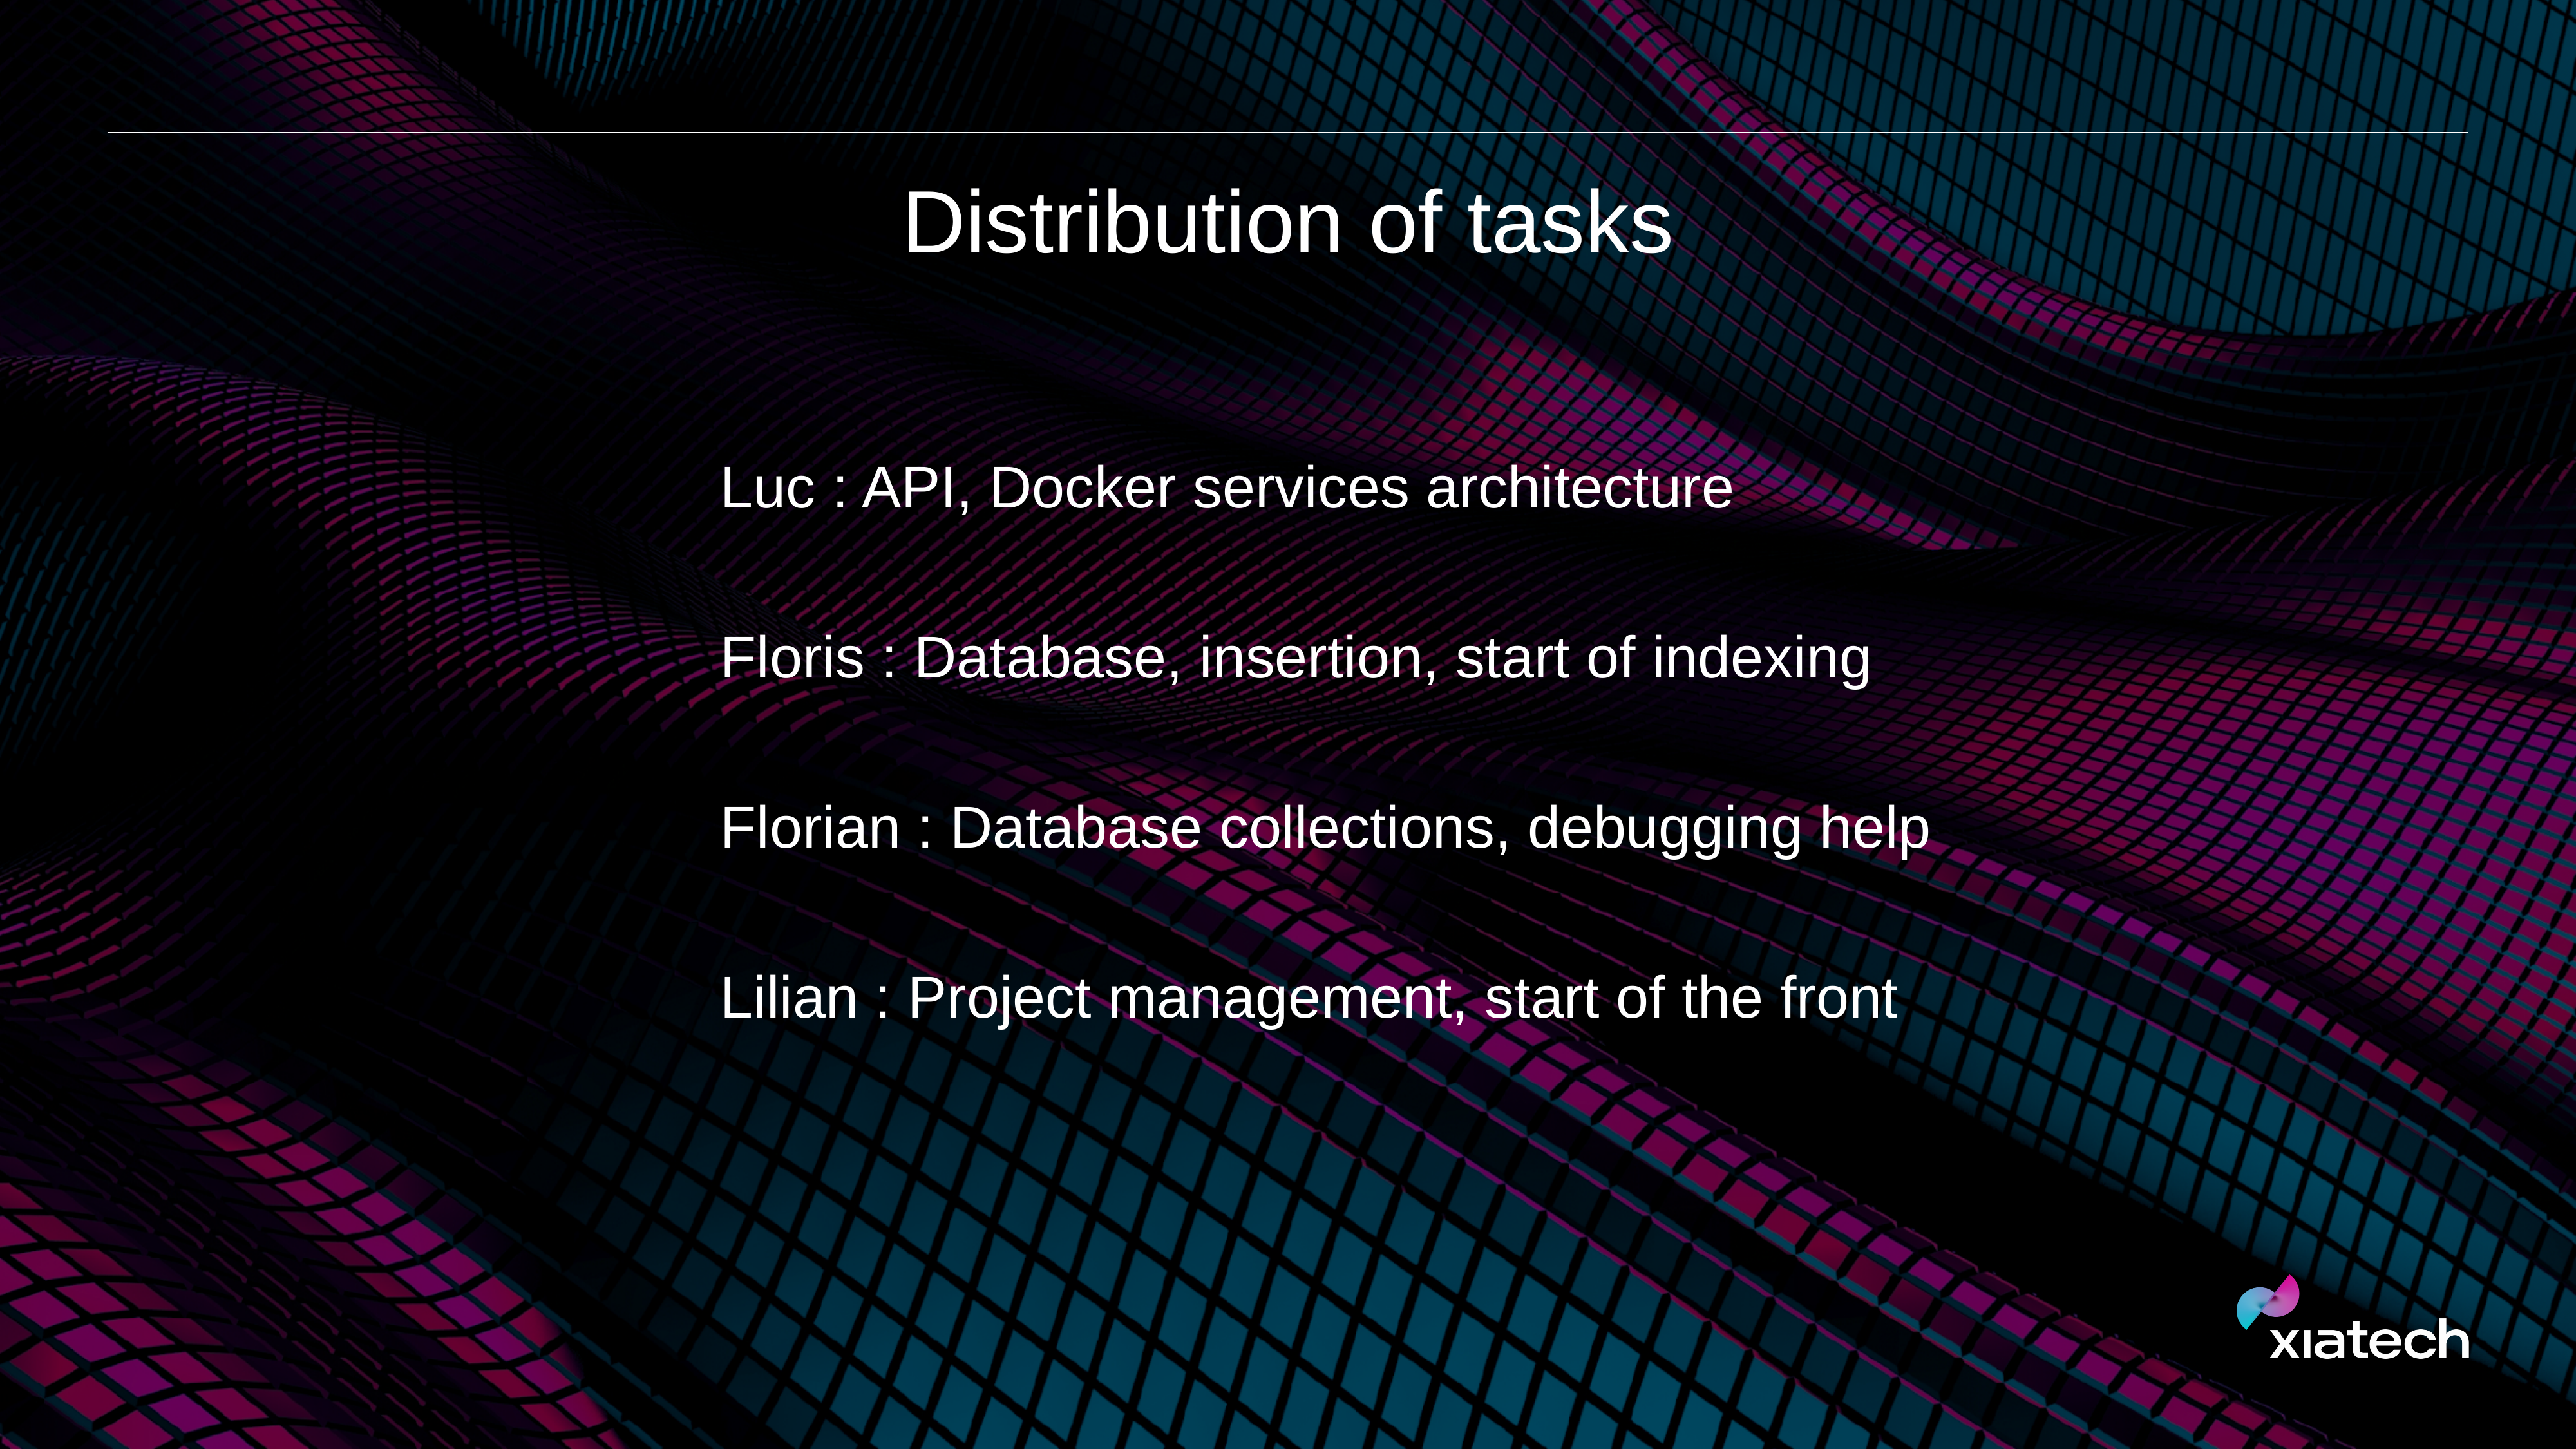

# Distribution of tasks

						Luc : API, Docker services architecture

						Floris : Database, insertion, start of indexing

						Florian : Database collections, debugging help

						Lilian : Project management, start of the front